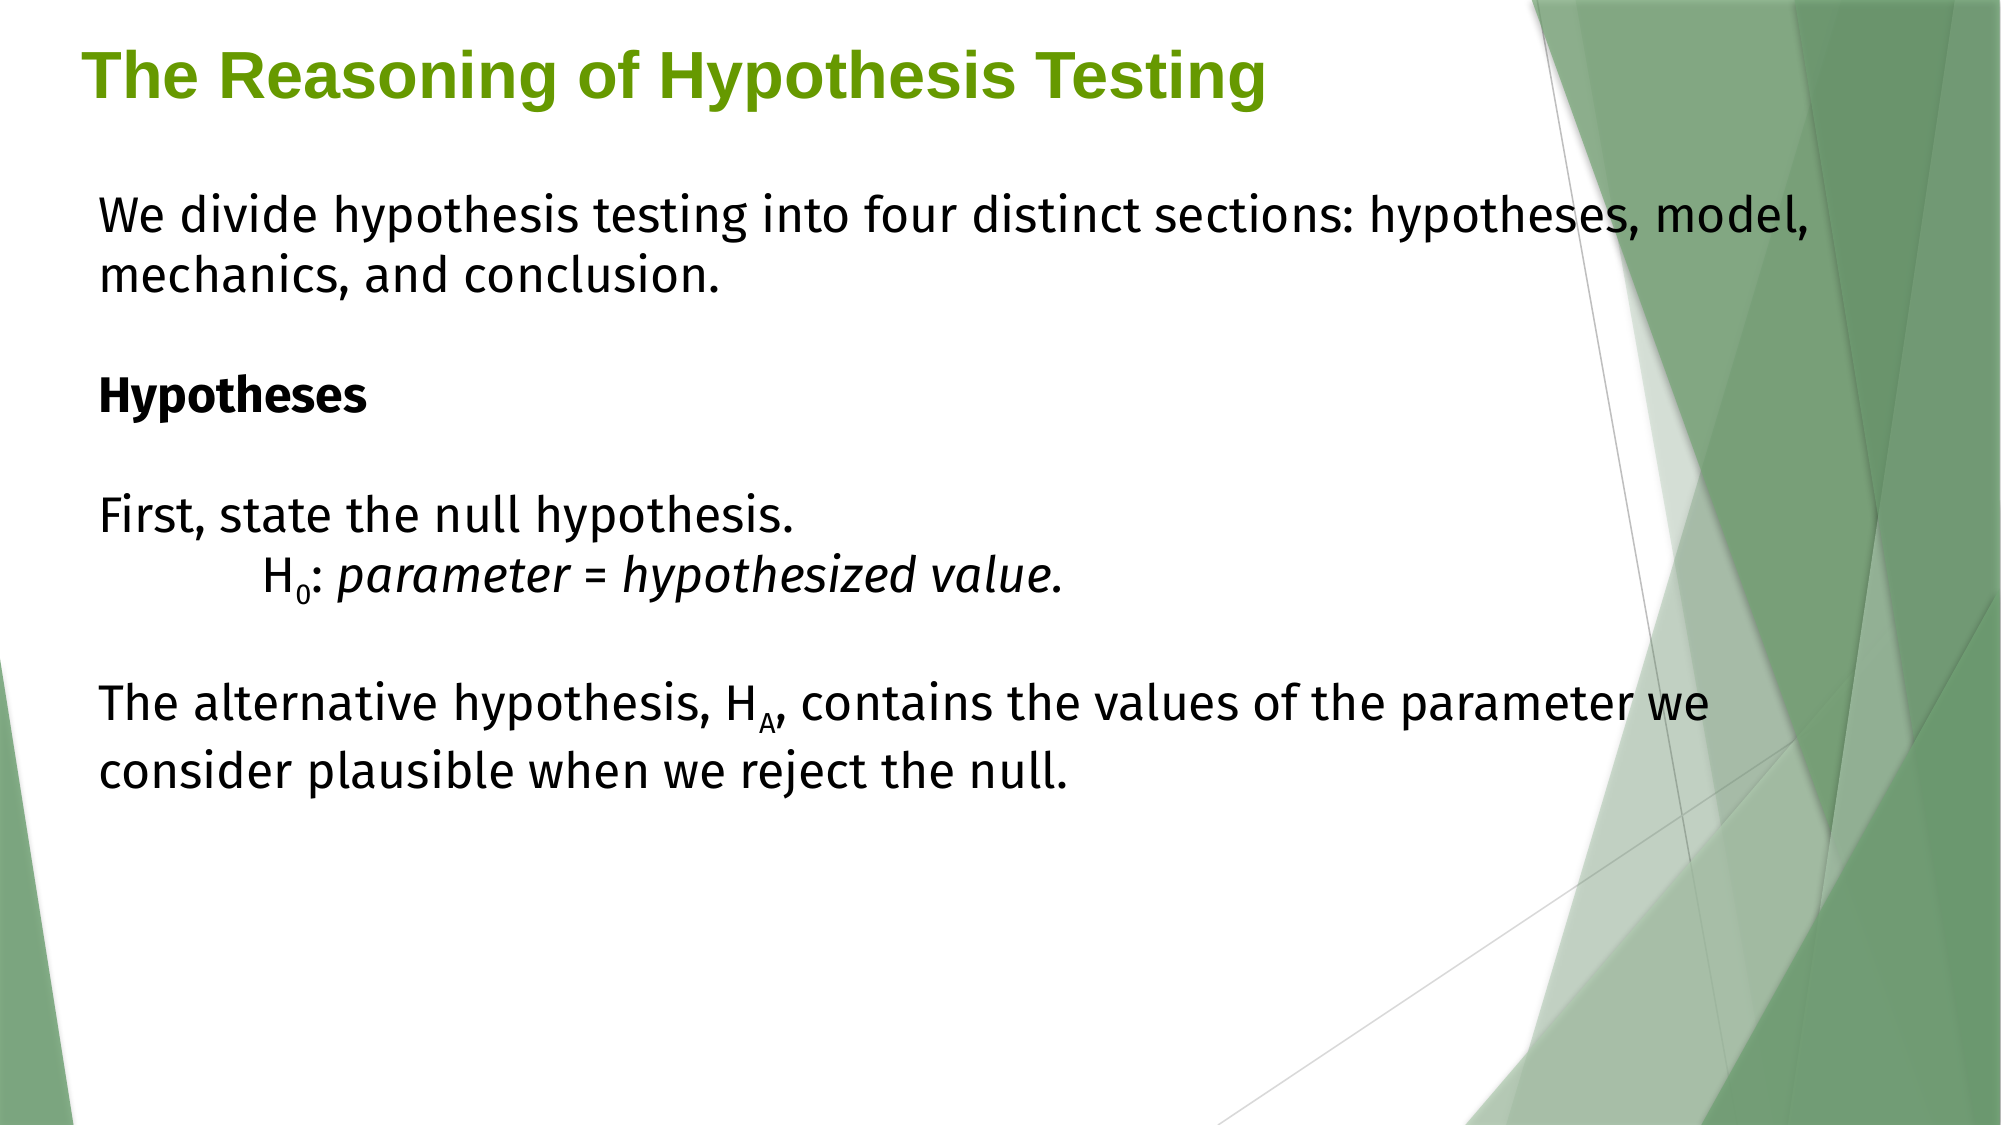

The Reasoning of Hypothesis Testing
We divide hypothesis testing into four distinct sections: hypotheses, model, mechanics, and conclusion.

Hypotheses

First, state the null hypothesis.
	 H0: parameter = hypothesized value.

The alternative hypothesis, HA, contains the values of the parameter we consider plausible when we reject the null.